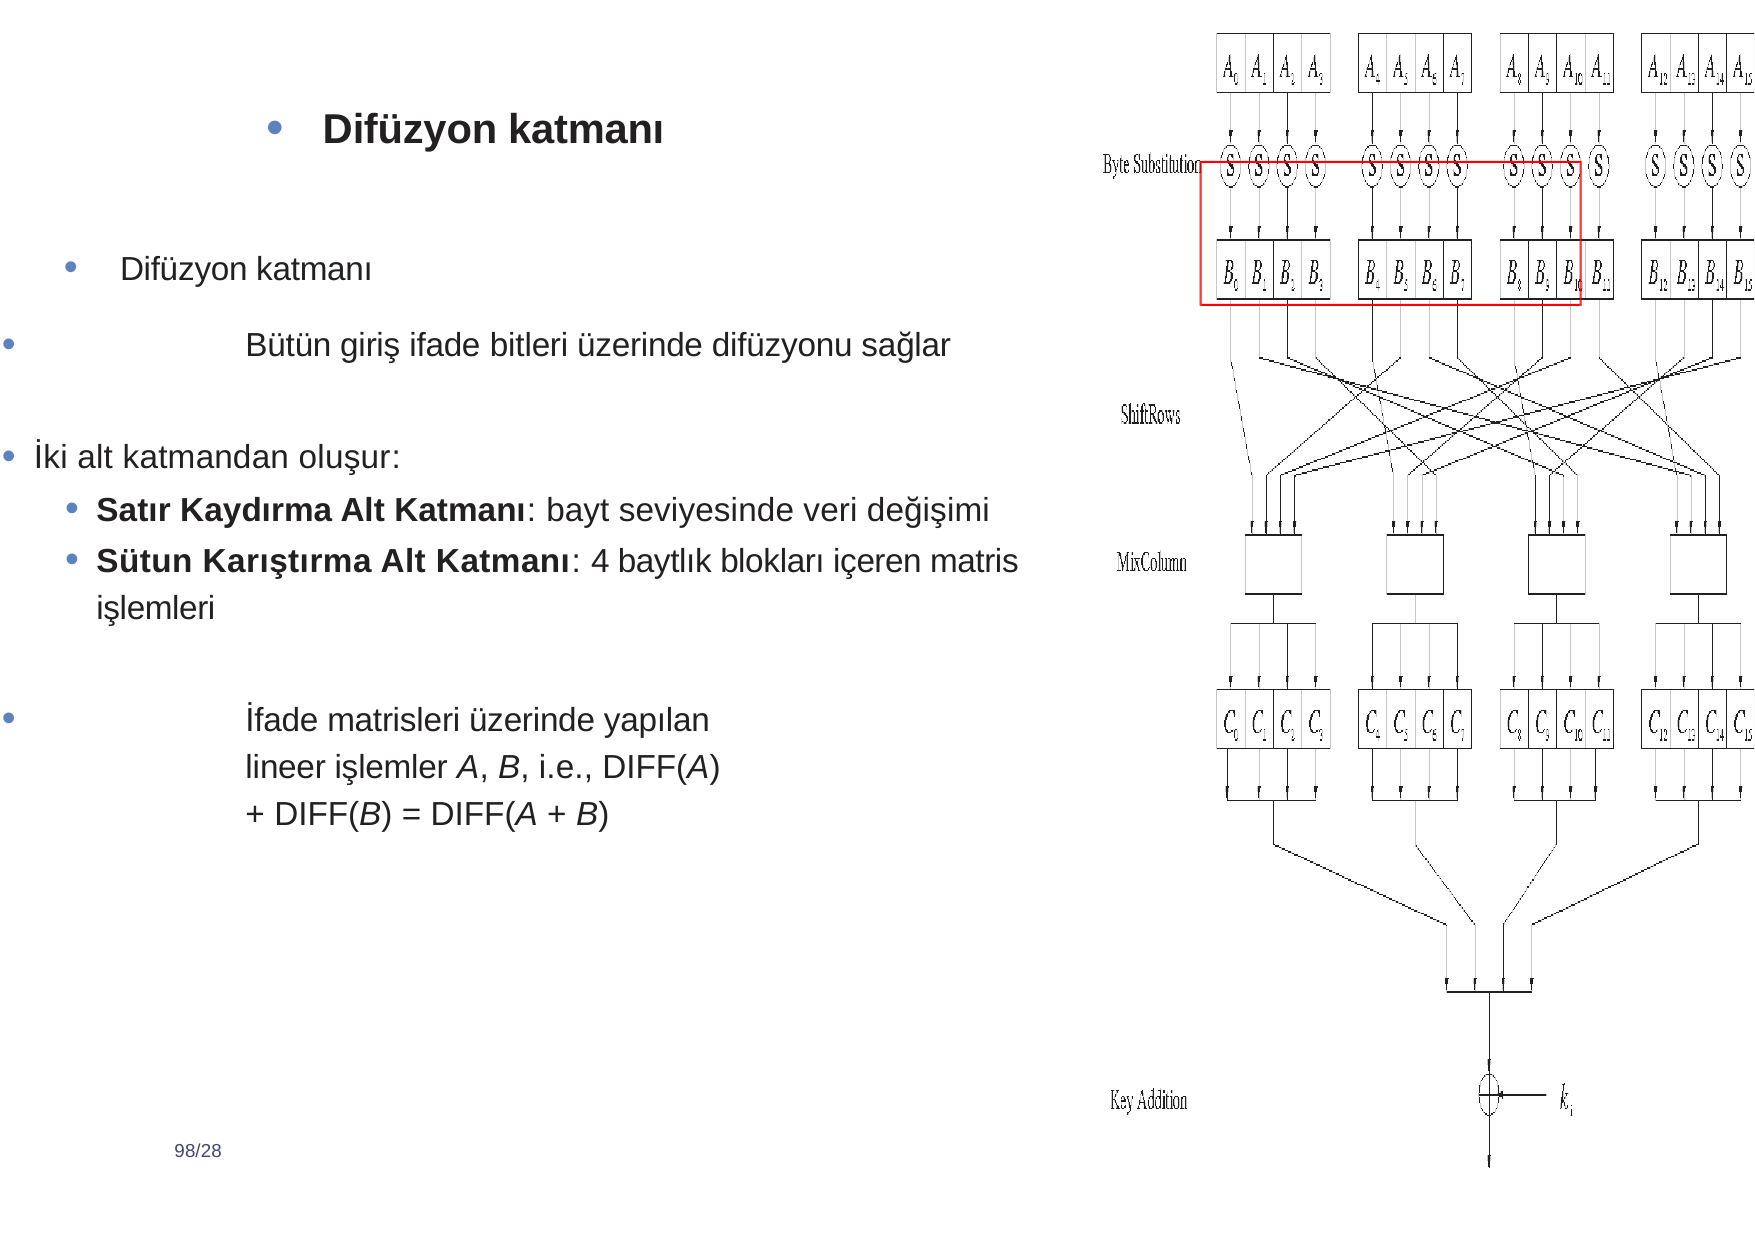

Difüzyon katmanı

Difüzyon katmanı

Bütün giriş ifade bitleri üzerinde difüzyonu sağlar

İki alt katmandan oluşur:

Satır Kaydırma Alt Katmanı: bayt seviyesinde veri değişimi
Sütun Karıştırma Alt Katmanı: 4 baytlık blokları içeren matris işlemleri

İfade matrisleri üzerinde yapılan lineer işlemler A, B, i.e., DIFF(A) + DIFF(B) = DIFF(A + B)
98/28